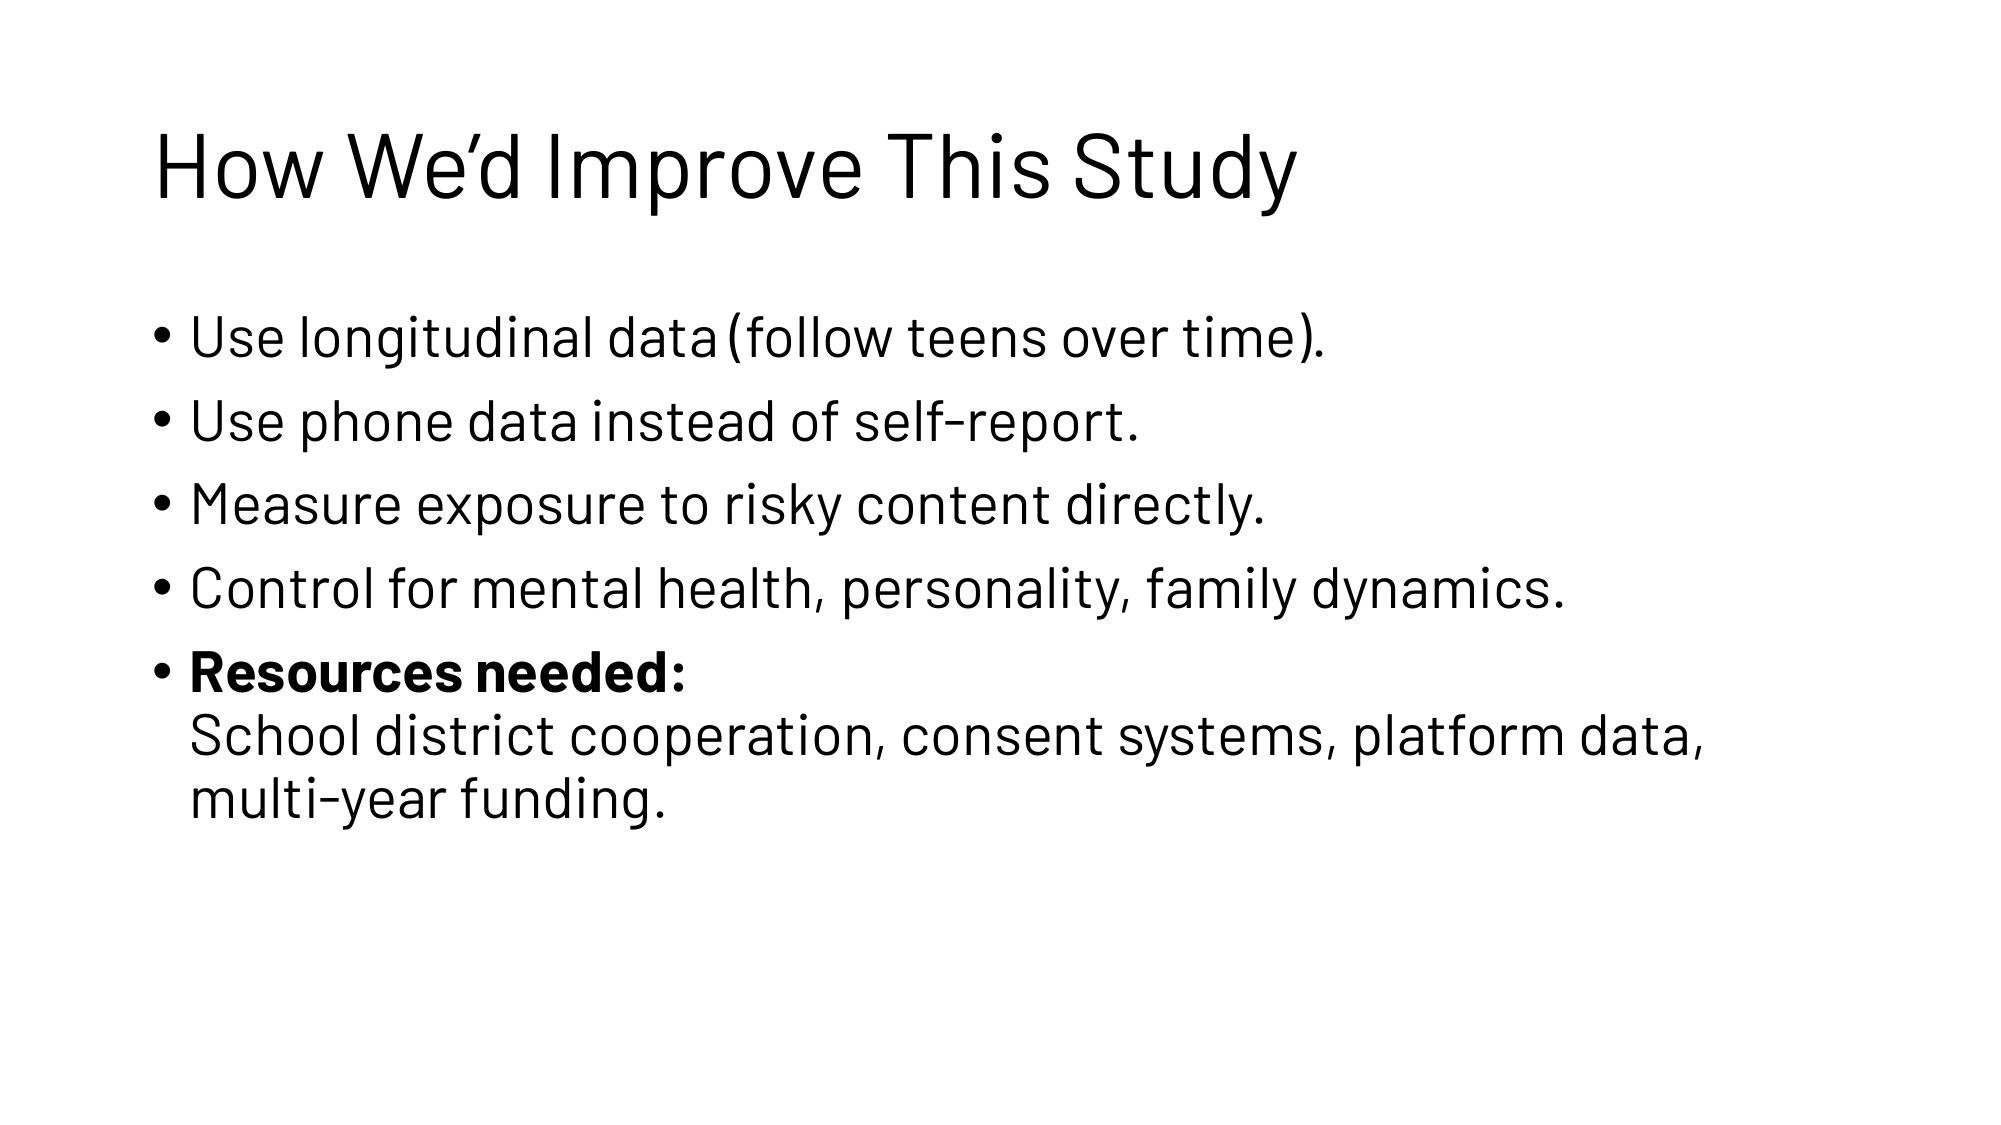

# How We’d Improve This Study
Use longitudinal data (follow teens over time).
Use phone data instead of self-report.
Measure exposure to risky content directly.
Control for mental health, personality, family dynamics.
Resources needed:
School district cooperation, consent systems, platform data, multi-year funding.